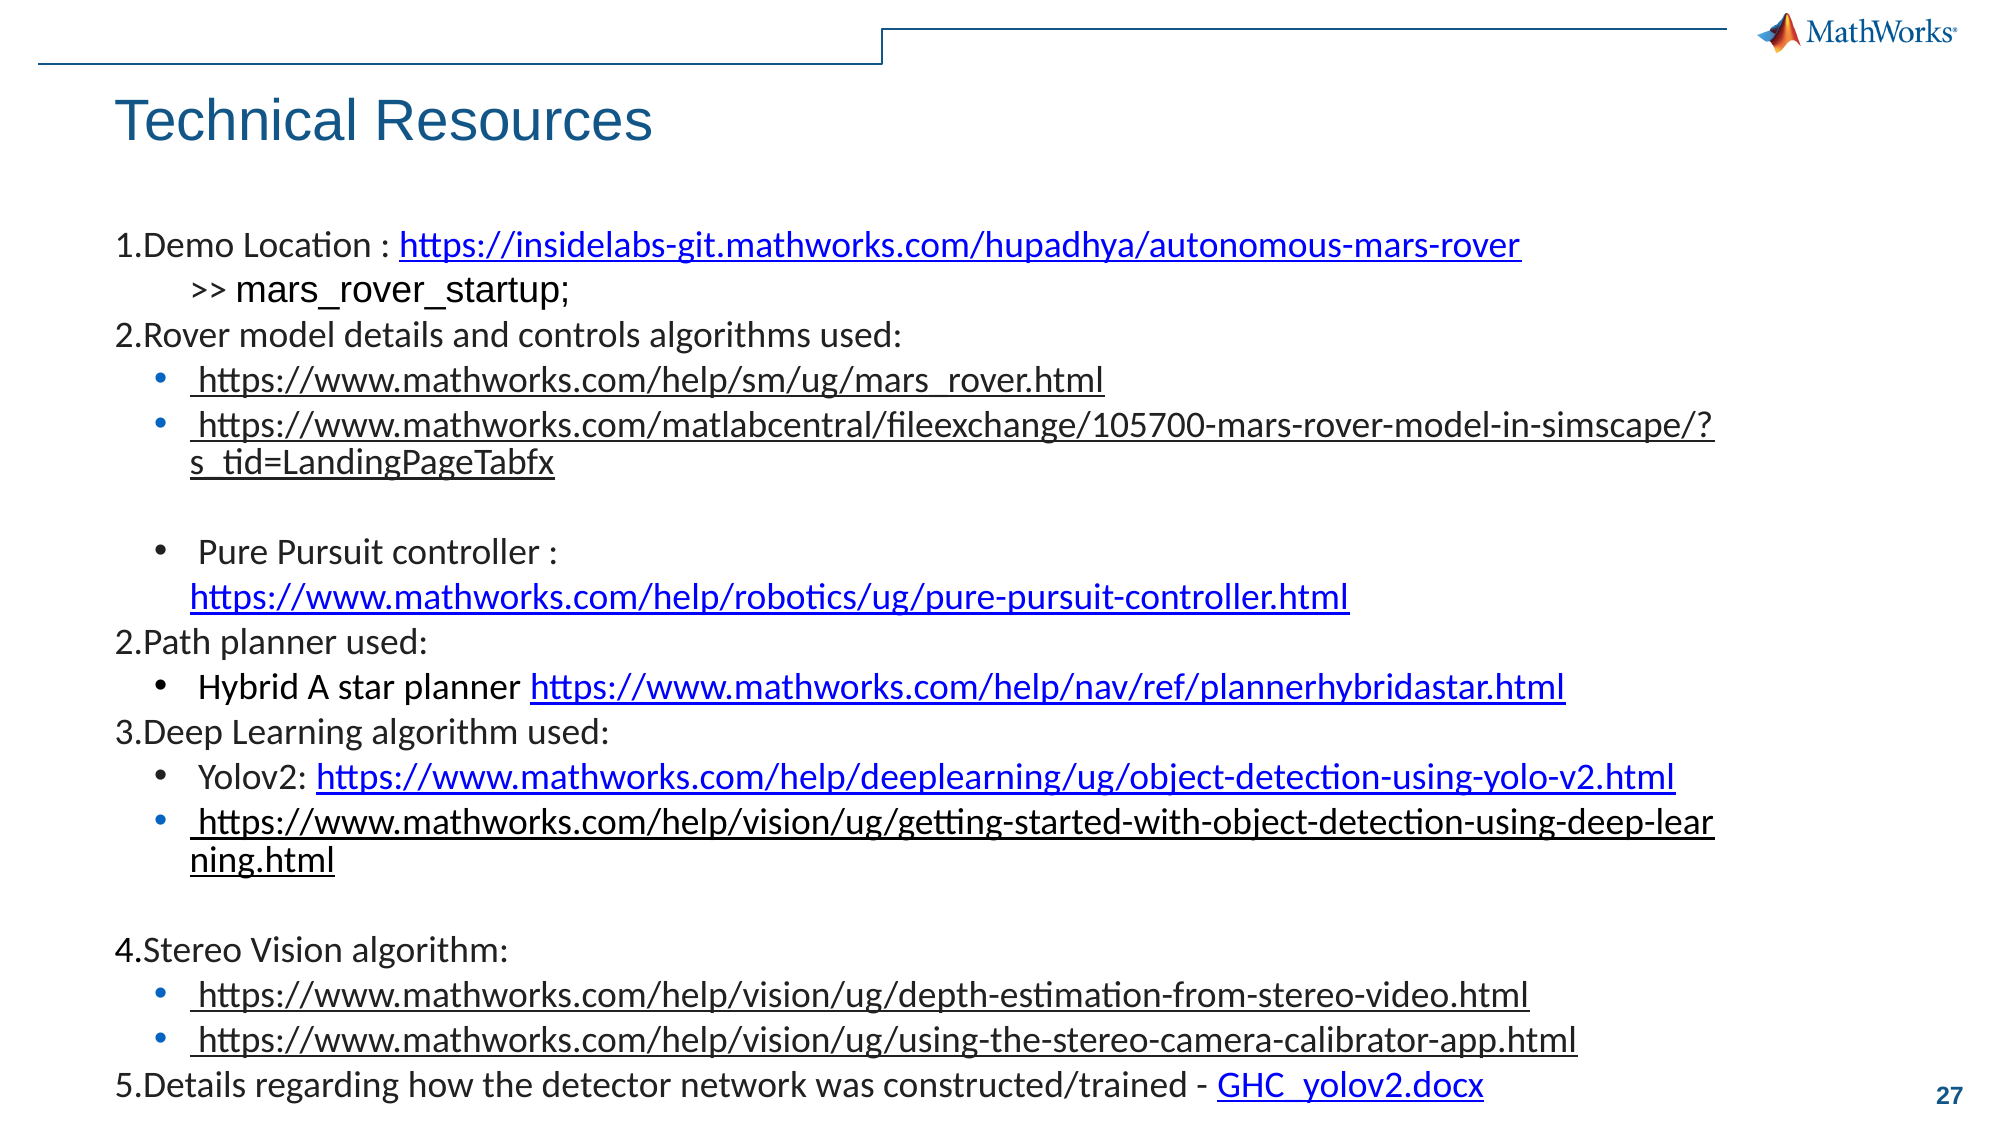

# Technical Resources
Demo Location : https://insidelabs-git.mathworks.com/hupadhya/autonomous-mars-rover
>> mars_rover_startup;
Rover model details and controls algorithms used:
 https://www.mathworks.com/help/sm/ug/mars_rover.html
 https://www.mathworks.com/matlabcentral/fileexchange/105700-mars-rover-model-in-simscape/?s_tid=LandingPageTabfx
 Pure Pursuit controller : https://www.mathworks.com/help/robotics/ug/pure-pursuit-controller.html
Path planner used:
 Hybrid A star planner https://www.mathworks.com/help/nav/ref/plannerhybridastar.html
Deep Learning algorithm used:
 Yolov2: https://www.mathworks.com/help/deeplearning/ug/object-detection-using-yolo-v2.html
 https://www.mathworks.com/help/vision/ug/getting-started-with-object-detection-using-deep-learning.html
4.Stereo Vision algorithm:
 https://www.mathworks.com/help/vision/ug/depth-estimation-from-stereo-video.html
 https://www.mathworks.com/help/vision/ug/using-the-stereo-camera-calibrator-app.html
Details regarding how the detector network was constructed/trained - GHC_yolov2.docx